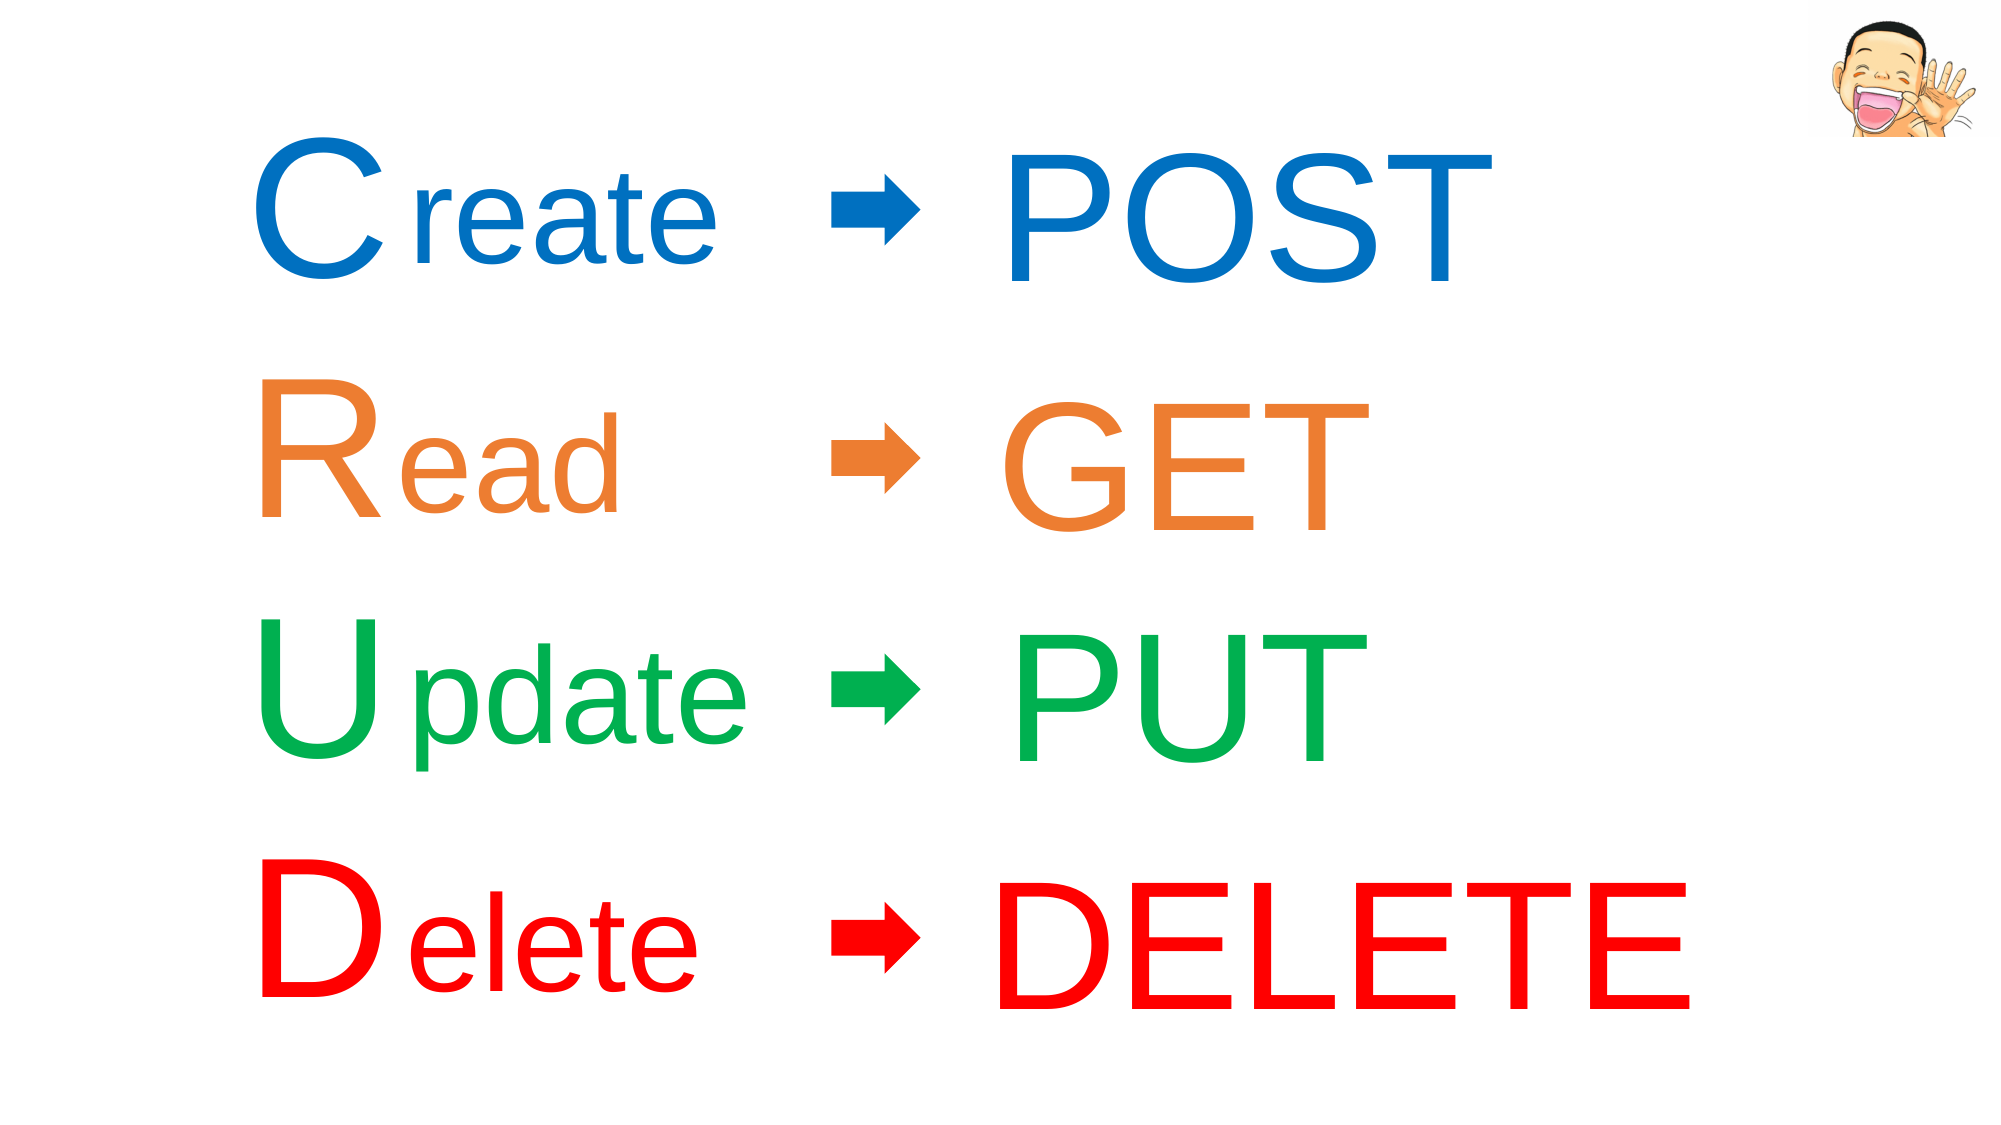

C
R
U
D
POST
reate

GET
ead

PUT
pdate

DELETE
elete